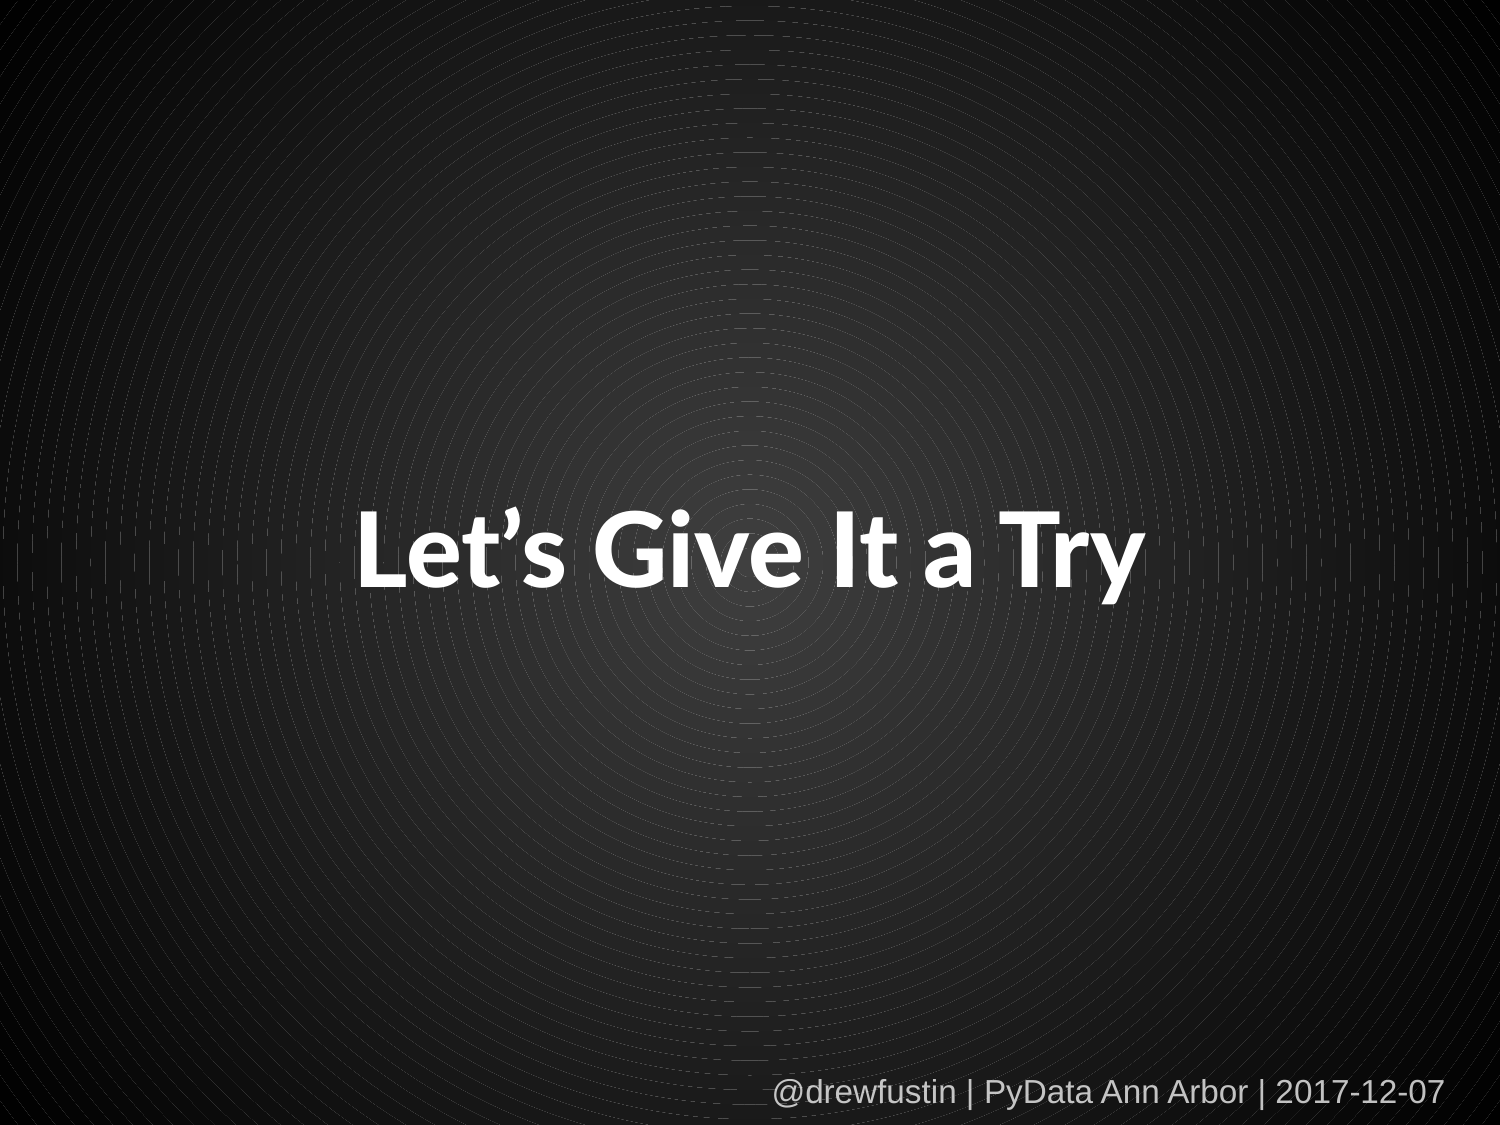

Let’s Give It a Try
@drewfustin | PyData Ann Arbor | 2017-12-07